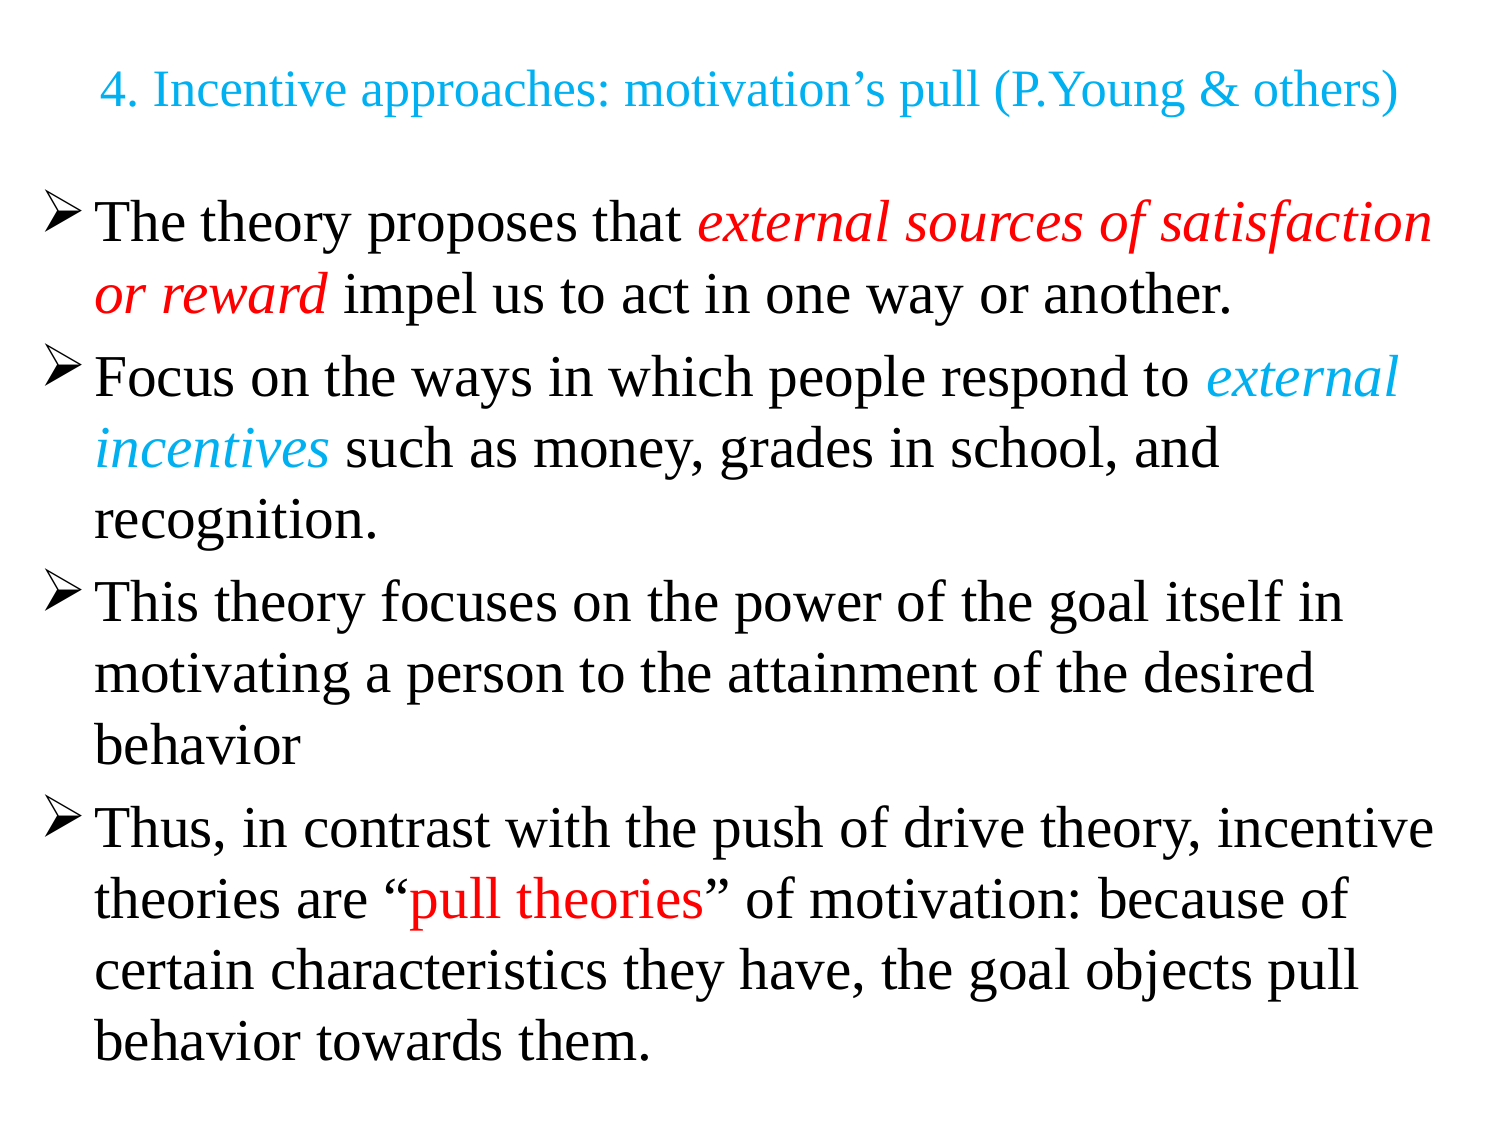

# 4. Incentive approaches: motivation’s pull (P.Young & others)
The theory proposes that external sources of satisfaction or reward impel us to act in one way or another.
Focus on the ways in which people respond to external incentives such as money, grades in school, and recognition.
This theory focuses on the power of the goal itself in motivating a person to the attainment of the desired behavior
Thus, in contrast with the push of drive theory, incentive theories are “pull theories” of motivation: because of certain characteristics they have, the goal objects pull behavior towards them.